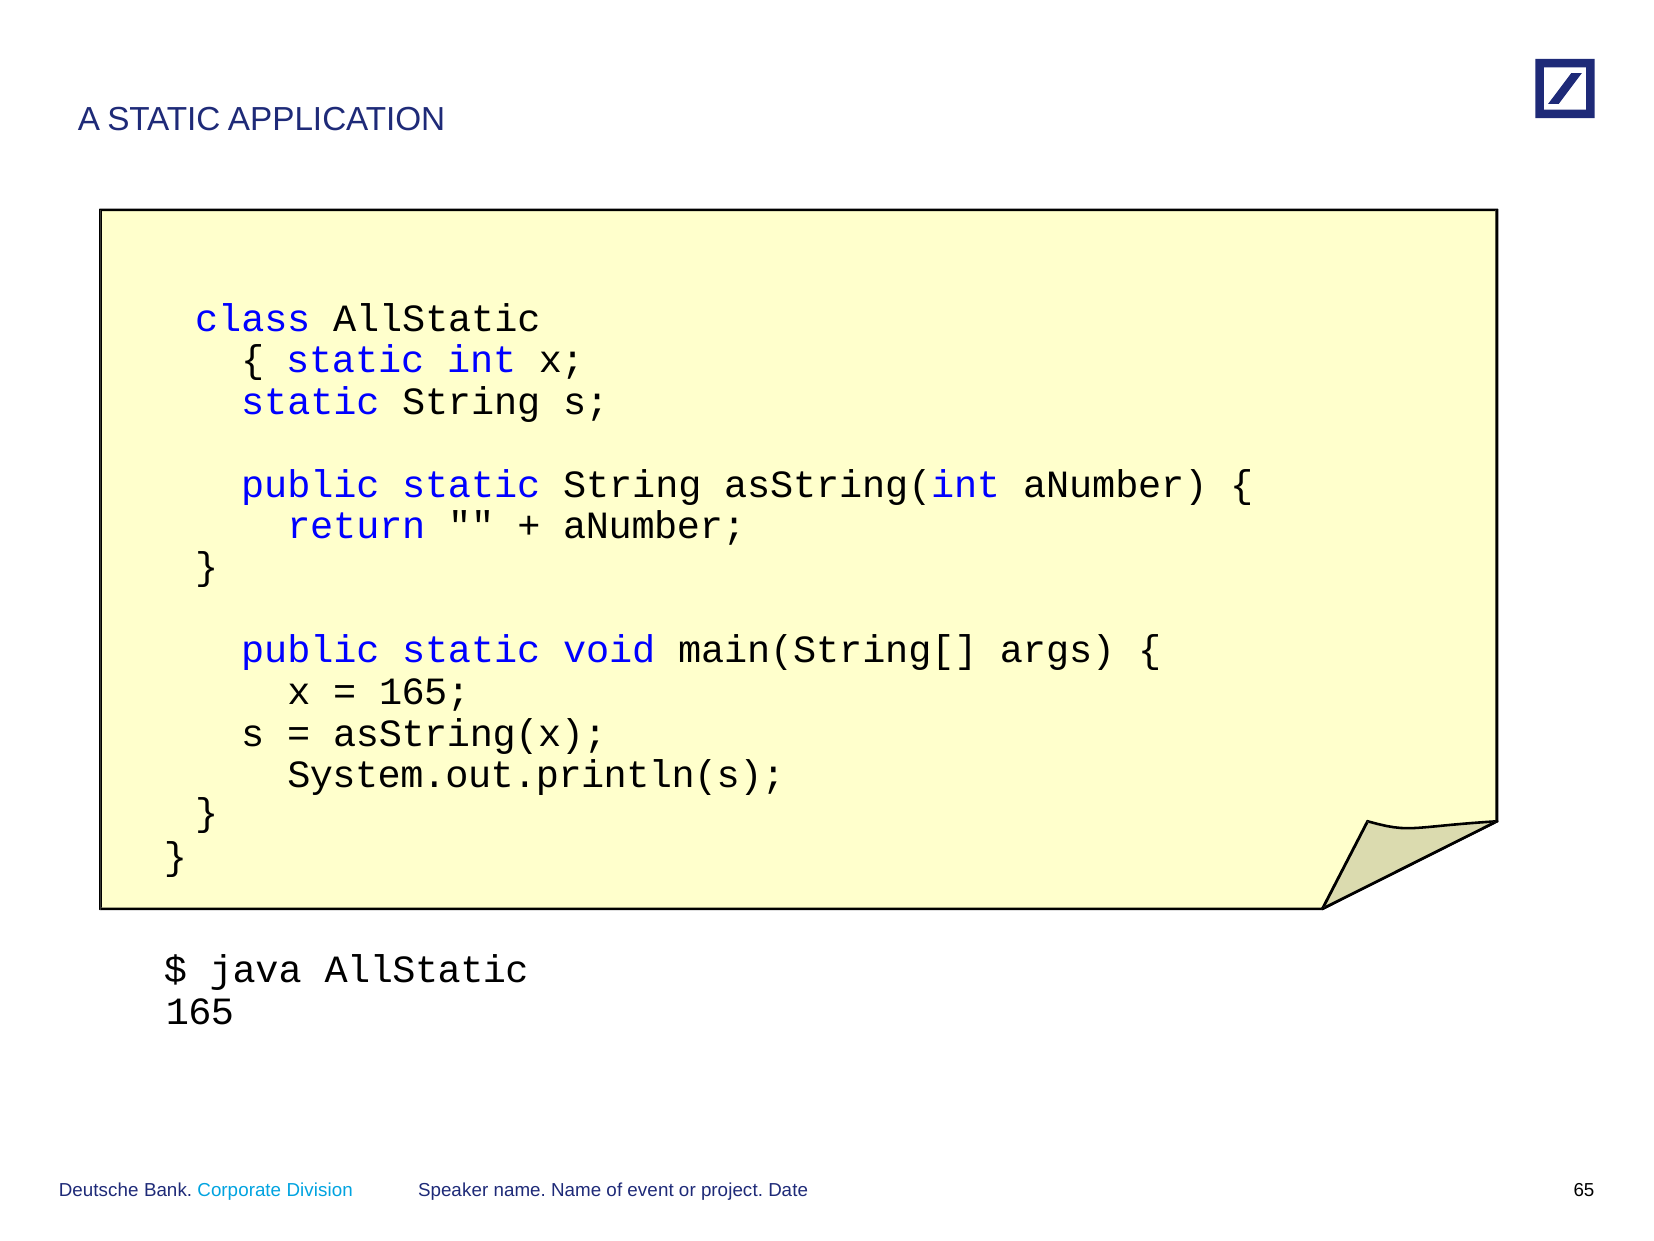

# A STATIC APPLICATION

class AllStatic { static int x; static String s;
public static String asString(int aNumber) { return "" + aNumber;
}
public static void main(String[] args) { x = 165;
s = asString(x); System.out.println(s);
}
}

$ java AllStatic 165
Speaker name. Name of event or project. Date
65